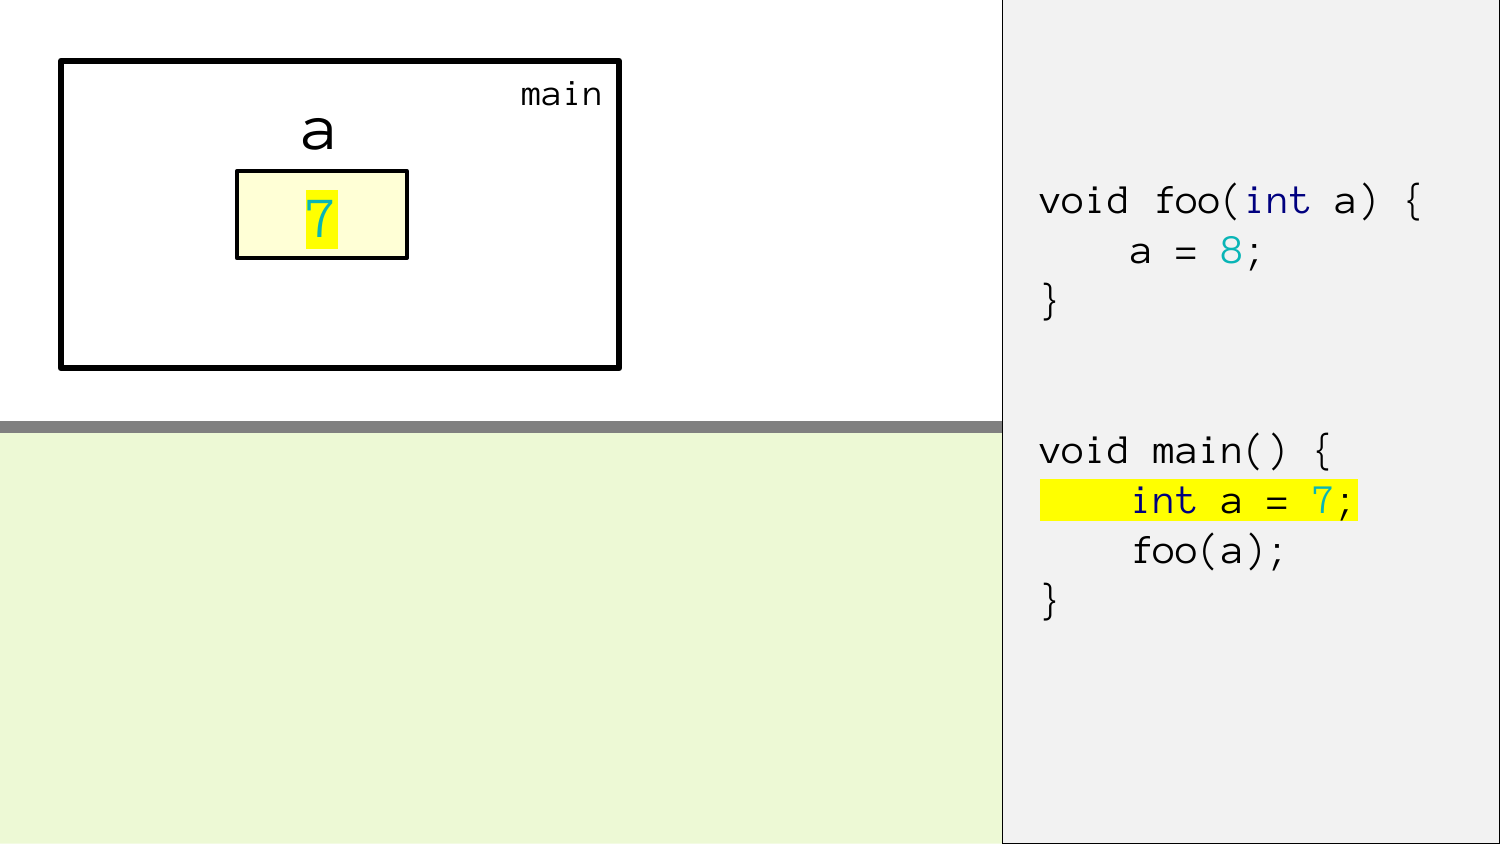

void foo(int a) {
    a = 8;
}

void main() {
    int a = 7;
    foo(a);
}

main

a
7